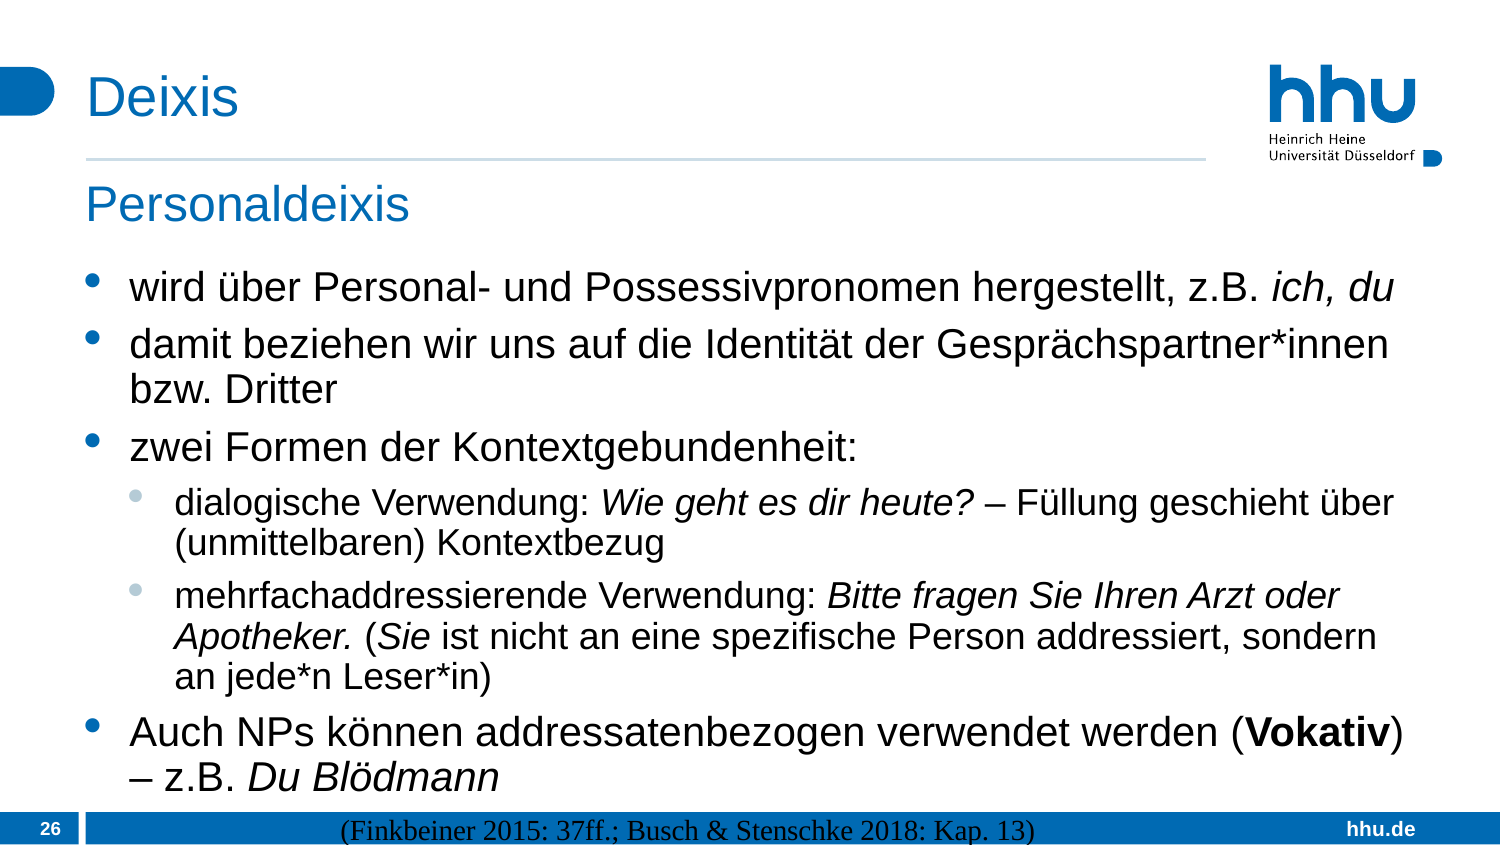

# Deixis
Personaldeixis
wird über Personal- und Possessivpronomen hergestellt, z.B. ich, du
damit beziehen wir uns auf die Identität der Gesprächspartner*innen bzw. Dritter
zwei Formen der Kontextgebundenheit:
dialogische Verwendung: Wie geht es dir heute? – Füllung geschieht über (unmittelbaren) Kontextbezug
mehrfachaddressierende Verwendung: Bitte fragen Sie Ihren Arzt oder Apotheker. (Sie ist nicht an eine spezifische Person addressiert, sondern an jede*n Leser*in)
Auch NPs können addressatenbezogen verwendet werden (Vokativ) – z.B. Du Blödmann
26
(Finkbeiner 2015: 37ff.; Busch & Stenschke 2018: Kap. 13)